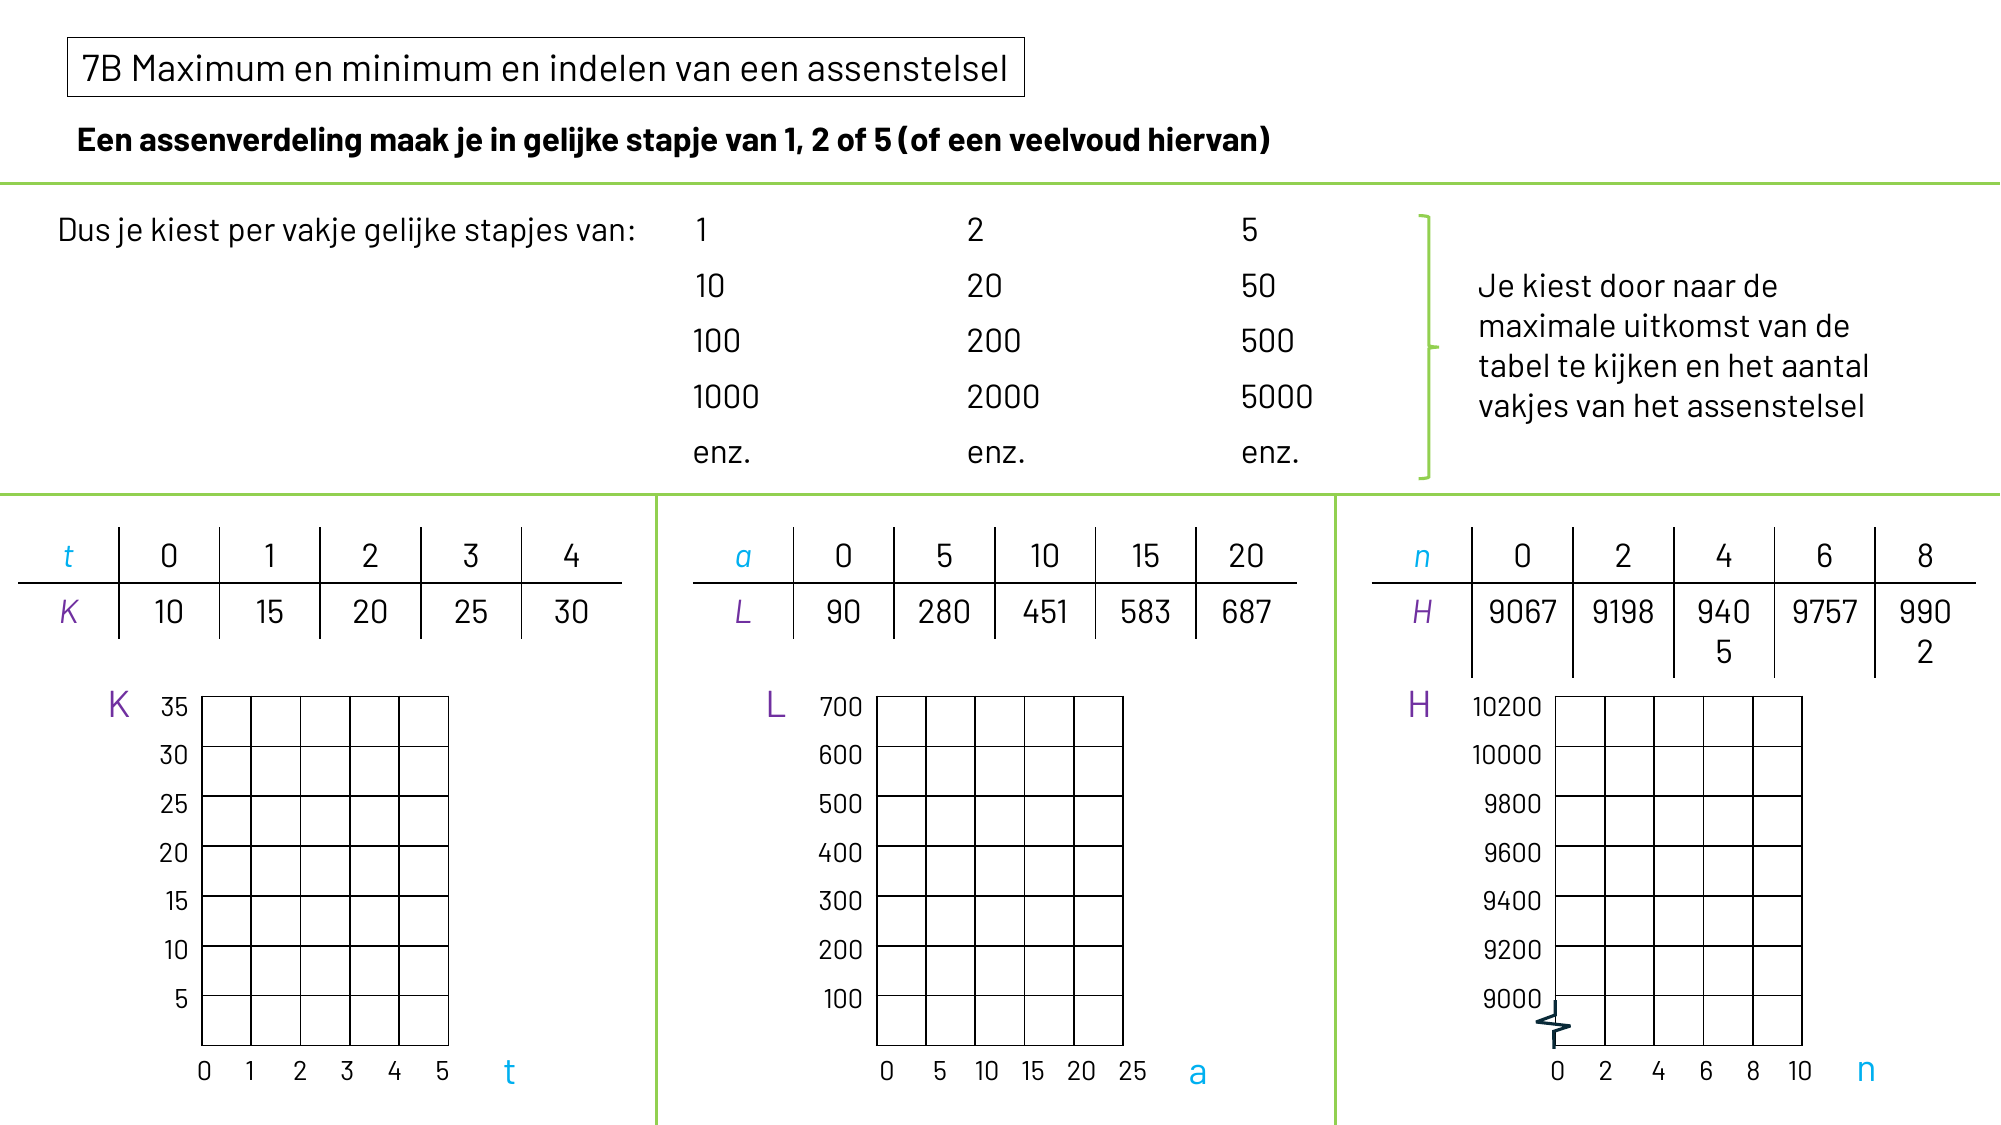

7B Maximum en minimum en indelen van een assenstelsel
Een assenverdeling maak je in gelijke stapje van 1, 2 of 5 (of een veelvoud hiervan)
Dus je kiest per vakje gelijke stapjes van:
1
2
5

10
20
50
Je kiest door naar de maximale uitkomst van de tabel te kijken en het aantal vakjes van het assenstelsel
100
200
500
1000
2000
5000
enz.
enz.
enz.
| t | 0 | 1 | 2 | 3 | 4 |
| --- | --- | --- | --- | --- | --- |
| K | 10 | 15 | 20 | 25 | 30 |
| a | 0 | 5 | 10 | 15 | 20 |
| --- | --- | --- | --- | --- | --- |
| L | 90 | 280 | 451 | 583 | 687 |
| n | 0 | 2 | 4 | 6 | 8 |
| --- | --- | --- | --- | --- | --- |
| H | 9067 | 9198 | 9405 | 9757 | 9902 |
35
30
25
20
15
10
5
700
600
500
400
300
200
100
10200
10000
9800
9600
9400
9200
9000
K
L
H
|  |  |  |  |  |
| --- | --- | --- | --- | --- |
|  |  |  |  |  |
|  |  |  |  |  |
|  |  |  |  |  |
|  |  |  |  |  |
|  |  |  |  |  |
|  |  |  |  |  |
|  |  |  |  |  |
| --- | --- | --- | --- | --- |
|  |  |  |  |  |
|  |  |  |  |  |
|  |  |  |  |  |
|  |  |  |  |  |
|  |  |  |  |  |
|  |  |  |  |  |
|  |  |  |  |  |
| --- | --- | --- | --- | --- |
|  |  |  |  |  |
|  |  |  |  |  |
|  |  |  |  |  |
|  |  |  |  |  |
|  |  |  |  |  |
|  |  |  |  |  |

n
t
a
0      1       2      3      4      5
0       5     10    15    20    25
0      2       4      6      8     10